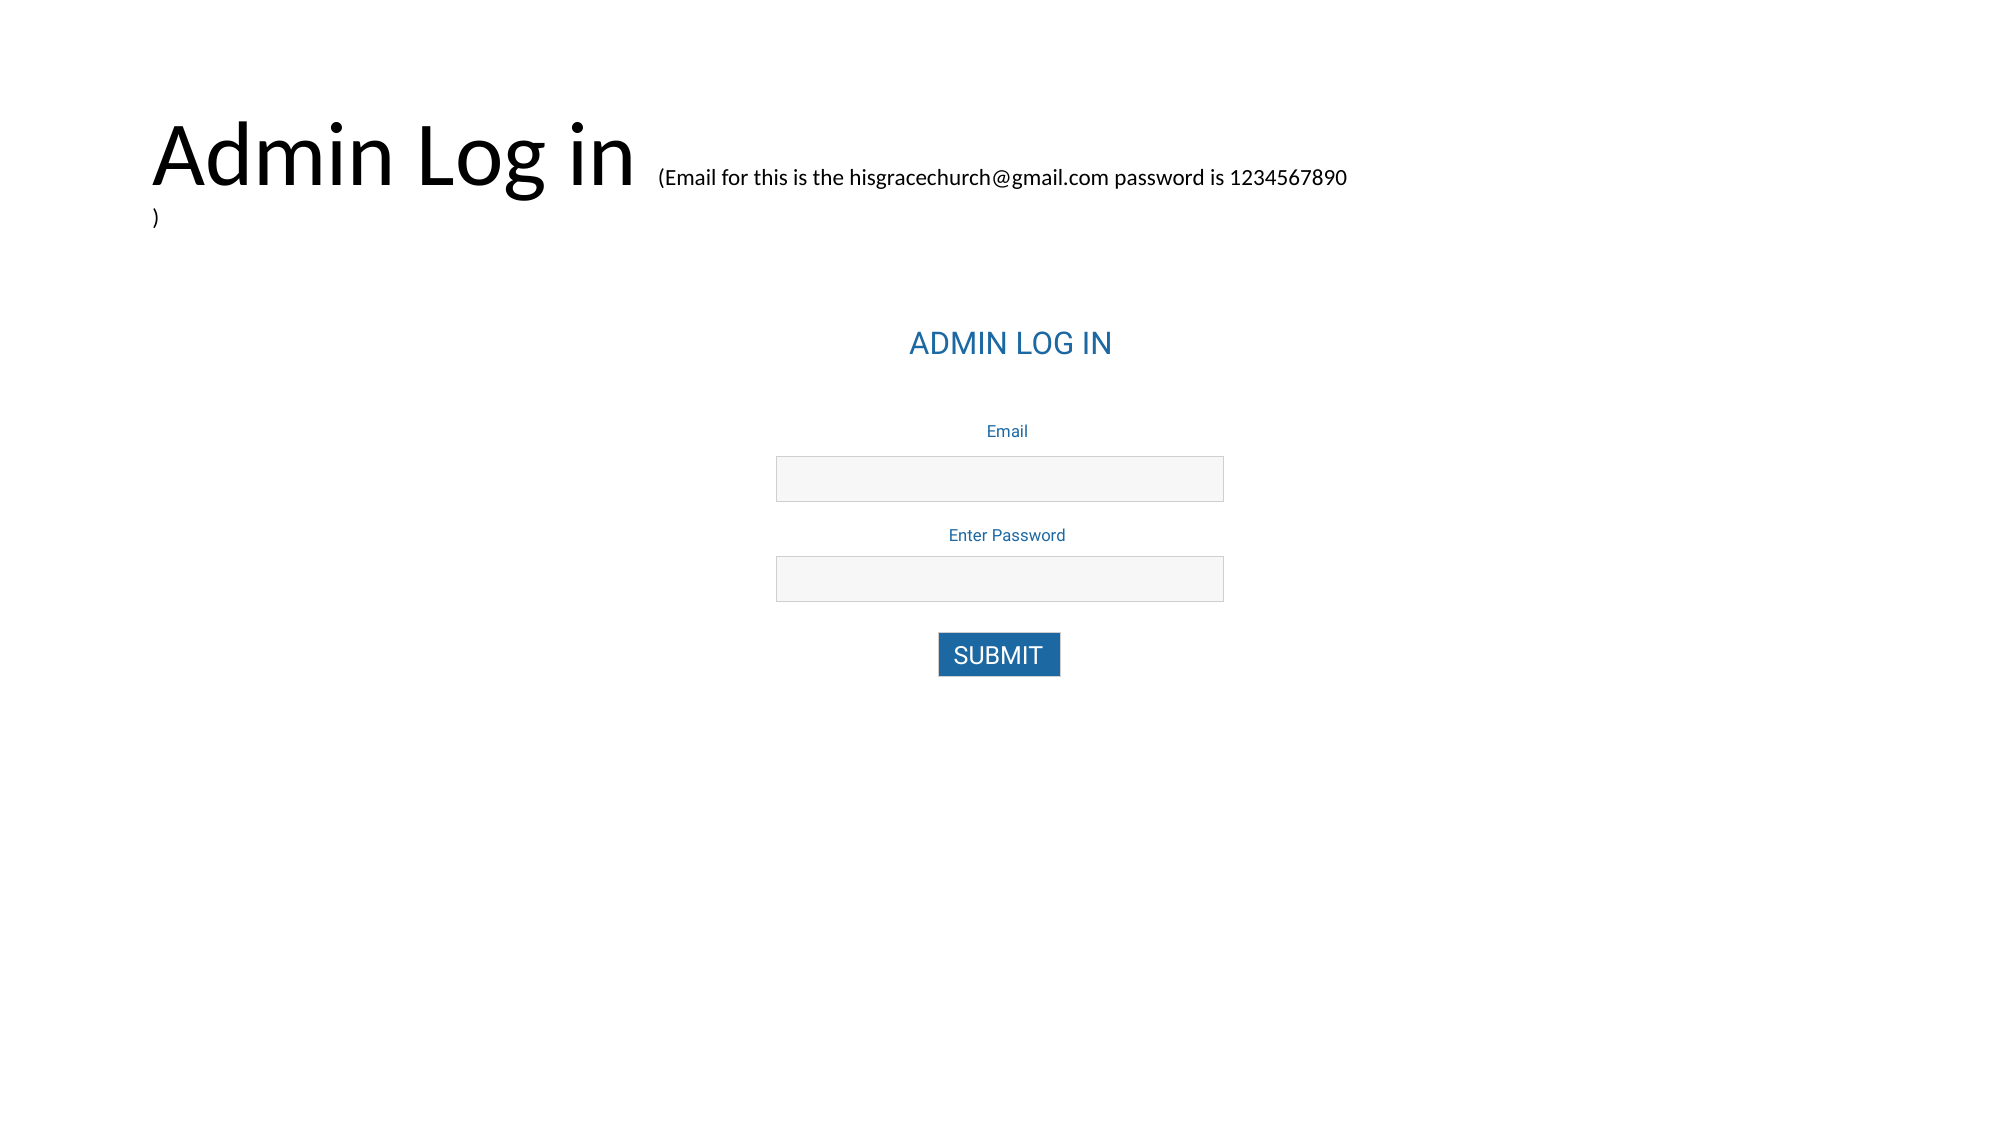

# Admin Log in (Email for this is the hisgracechurch@gmail.com password is 1234567890 )
ADMIN LOG IN
Email

Enter Password

SUBMIT